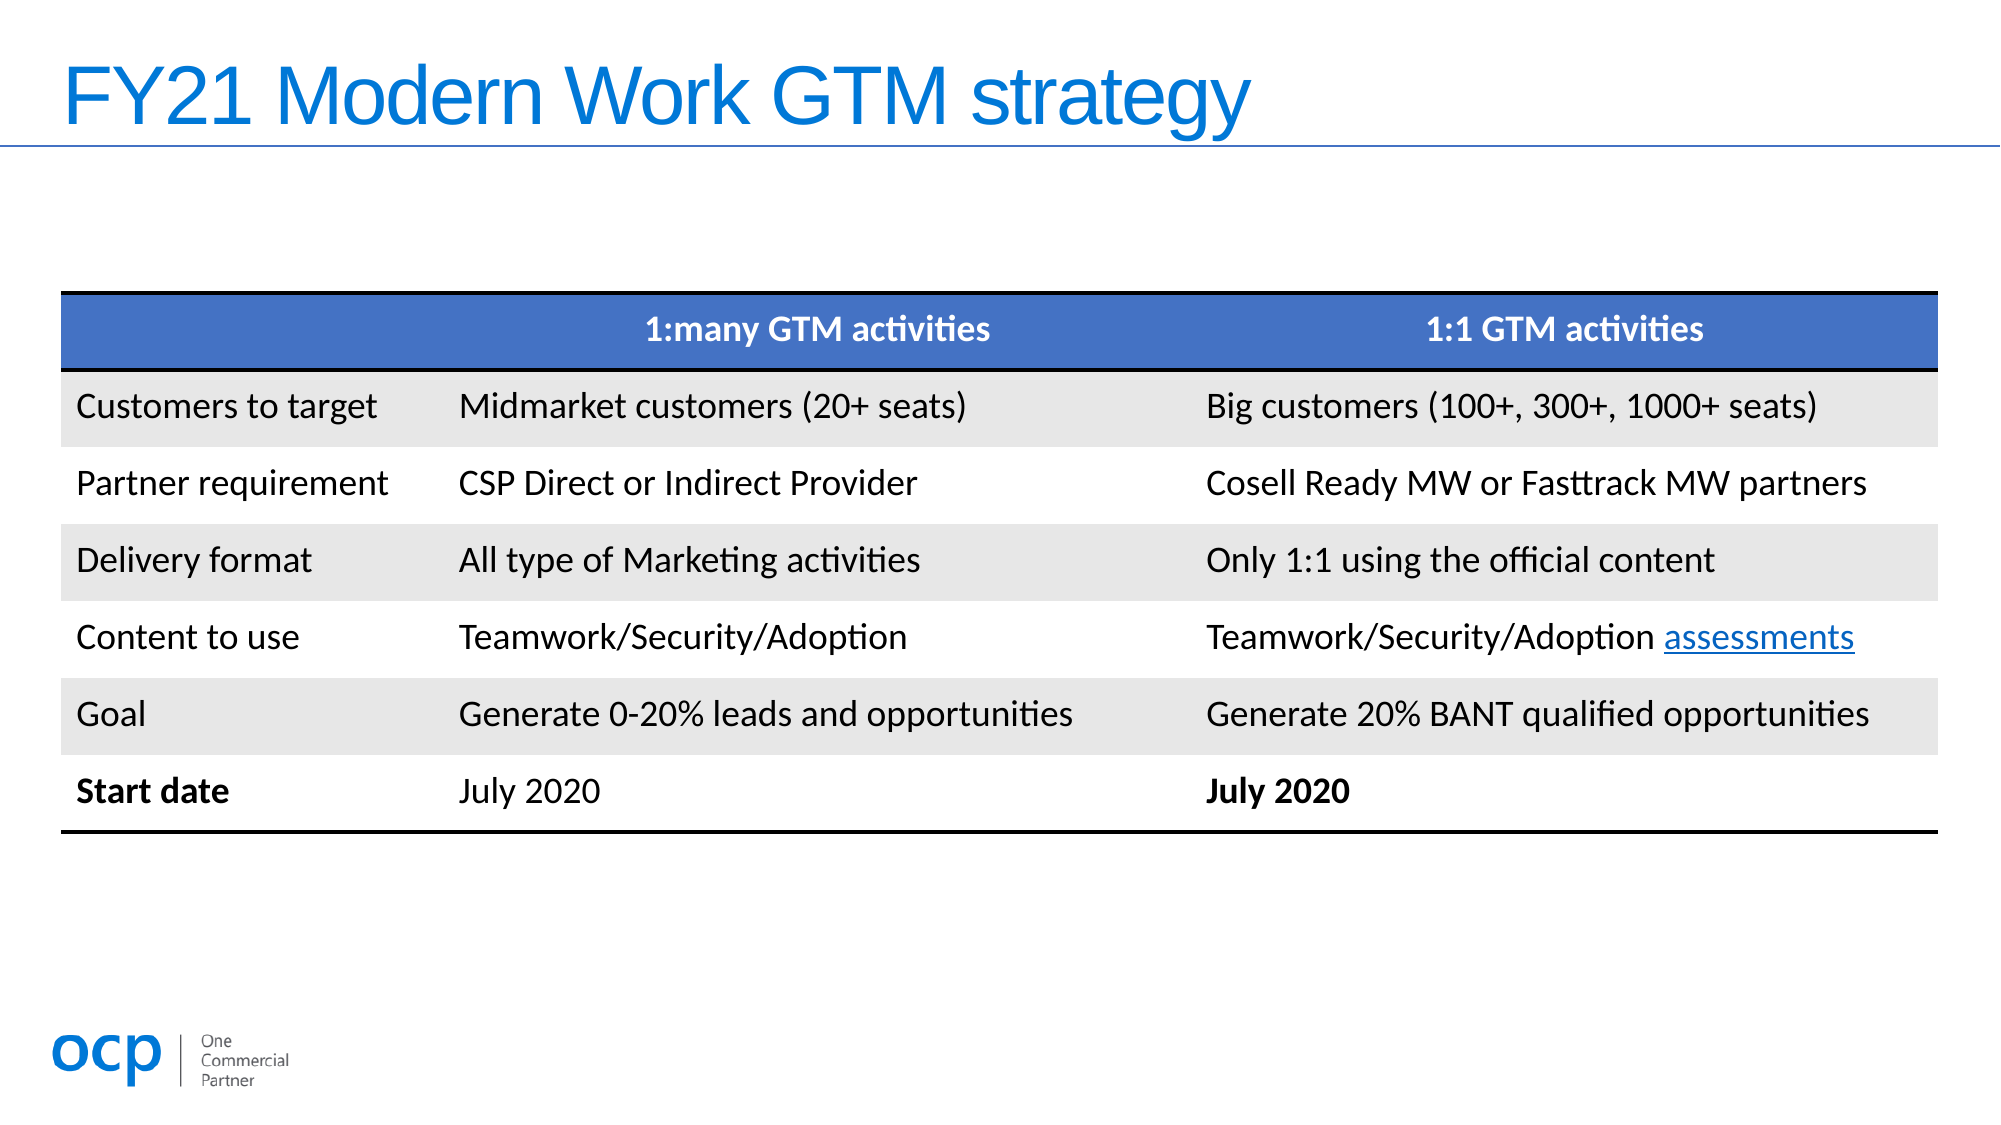

# FY21 Modern Work GTM strategy
|  | 1:many GTM activities | 1:1 GTM activities |
| --- | --- | --- |
| Customers to target | Midmarket customers (20+ seats) | Big customers (100+, 300+, 1000+ seats) |
| Partner requirement | CSP Direct or Indirect Provider | Cosell Ready MW or Fasttrack MW partners |
| Delivery format | All type of Marketing activities | Only 1:1 using the official content |
| Content to use | Teamwork/Security/Adoption | Teamwork/Security/Adoption assessments |
| Goal | Generate 0-20% leads and opportunities | Generate 20% BANT qualified opportunities |
| Start date | July 2020 | July 2020 |